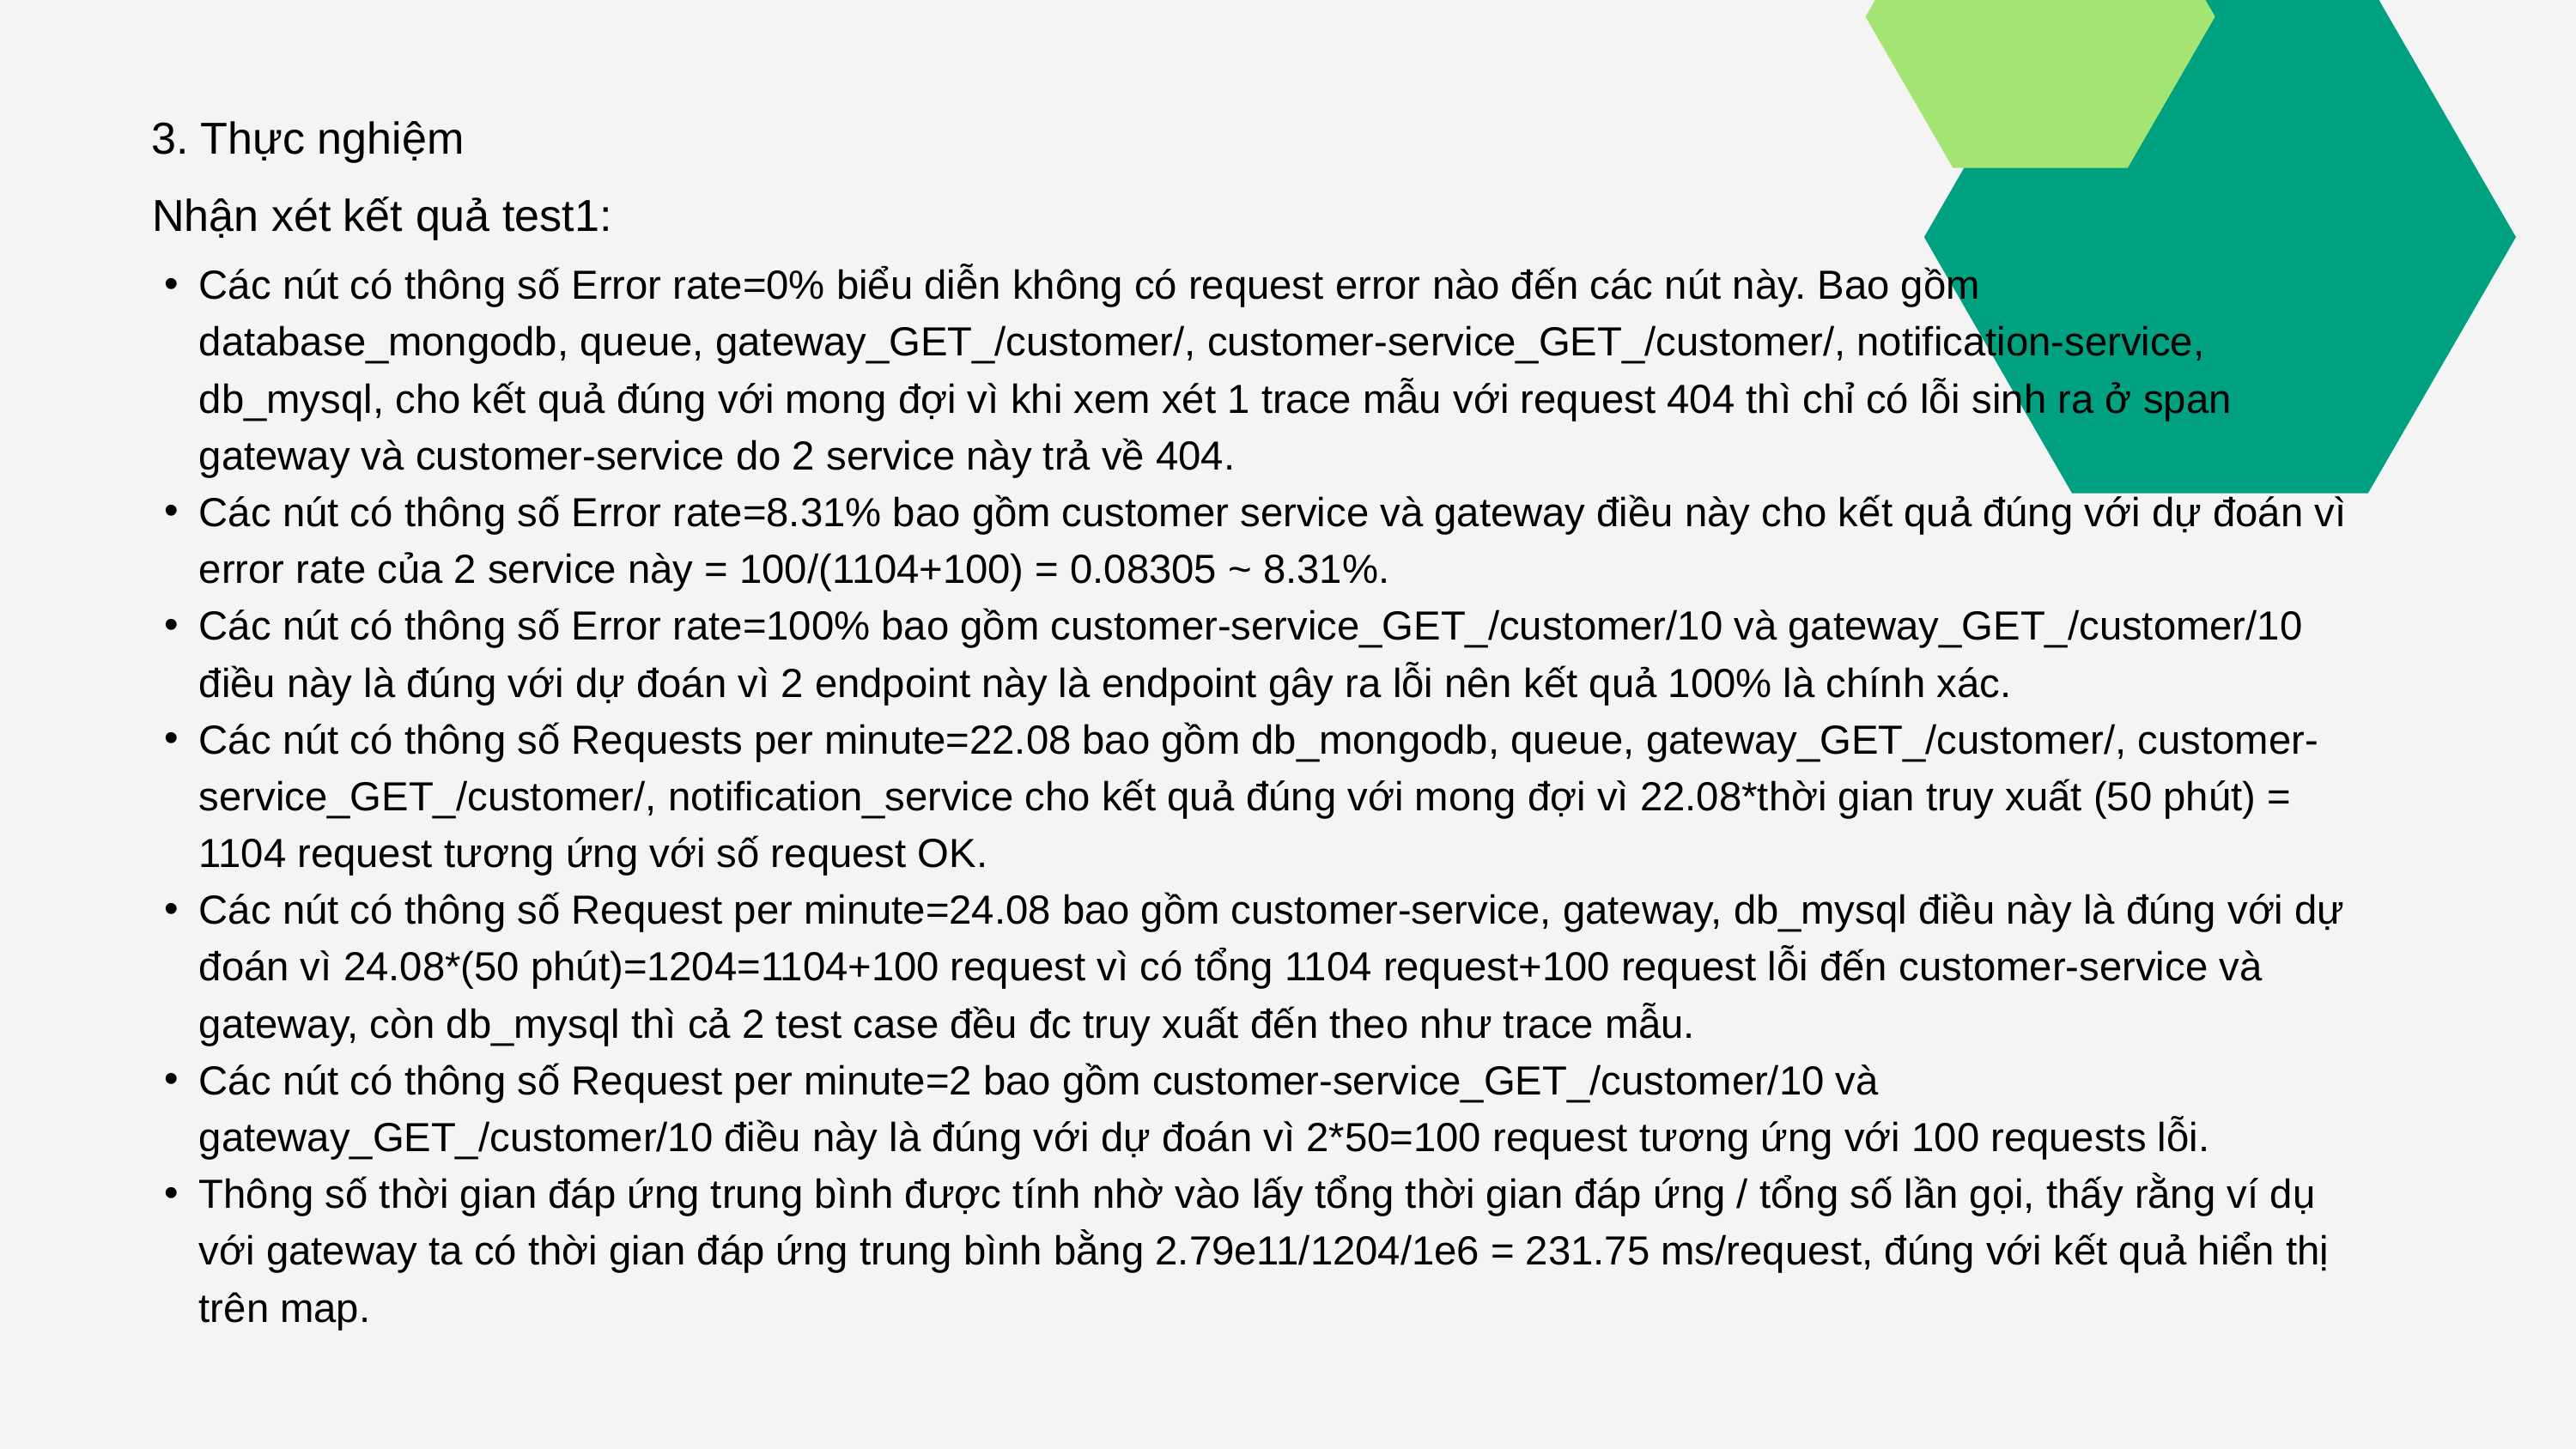

3. Thực nghiệm
Nhận xét kết quả test1:
Các nút có thông số Error rate=0% biểu diễn không có request error nào đến các nút này. Bao gồm database_mongodb, queue, gateway_GET_/customer/, customer-service_GET_/customer/, notification-service, db_mysql, cho kết quả đúng với mong đợi vì khi xem xét 1 trace mẫu với request 404 thì chỉ có lỗi sinh ra ở span gateway và customer-service do 2 service này trả về 404.
Các nút có thông số Error rate=8.31% bao gồm customer service và gateway điều này cho kết quả đúng với dự đoán vì error rate của 2 service này = 100/(1104+100) = 0.08305 ~ 8.31%.
Các nút có thông số Error rate=100% bao gồm customer-service_GET_/customer/10 và gateway_GET_/customer/10 điều này là đúng với dự đoán vì 2 endpoint này là endpoint gây ra lỗi nên kết quả 100% là chính xác.
Các nút có thông số Requests per minute=22.08 bao gồm db_mongodb, queue, gateway_GET_/customer/, customer-service_GET_/customer/, notification_service cho kết quả đúng với mong đợi vì 22.08*thời gian truy xuất (50 phút) = 1104 request tương ứng với số request OK.
Các nút có thông số Request per minute=24.08 bao gồm customer-service, gateway, db_mysql điều này là đúng với dự đoán vì 24.08*(50 phút)=1204=1104+100 request vì có tổng 1104 request+100 request lỗi đến customer-service và gateway, còn db_mysql thì cả 2 test case đều đc truy xuất đến theo như trace mẫu.
Các nút có thông số Request per minute=2 bao gồm customer-service_GET_/customer/10 và gateway_GET_/customer/10 điều này là đúng với dự đoán vì 2*50=100 request tương ứng với 100 requests lỗi.
Thông số thời gian đáp ứng trung bình được tính nhờ vào lấy tổng thời gian đáp ứng / tổng số lần gọi, thấy rằng ví dụ với gateway ta có thời gian đáp ứng trung bình bằng 2.79e11/1204/1e6 = 231.75 ms/request, đúng với kết quả hiển thị trên map.